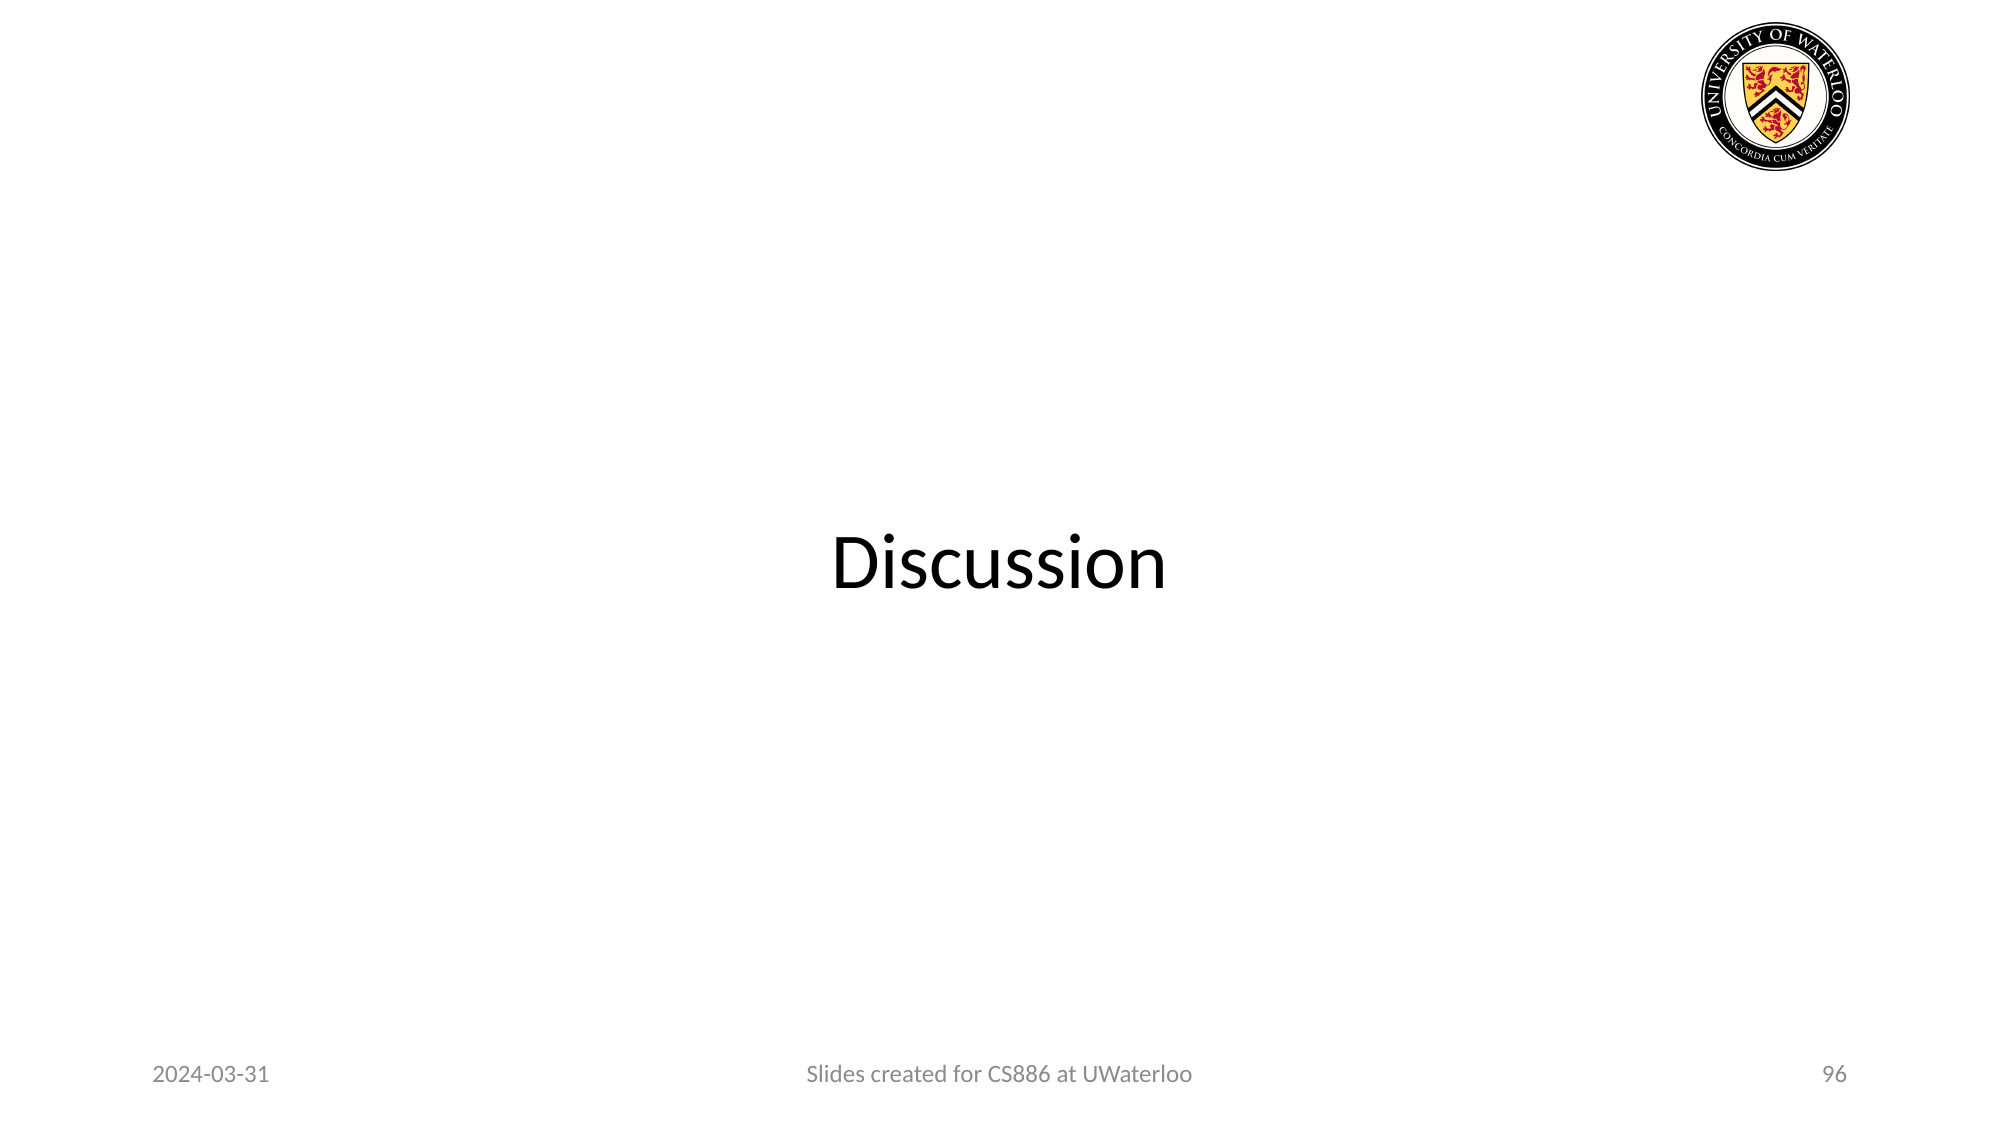

# Discussion
2024-03-31
Slides created for CS886 at UWaterloo
96